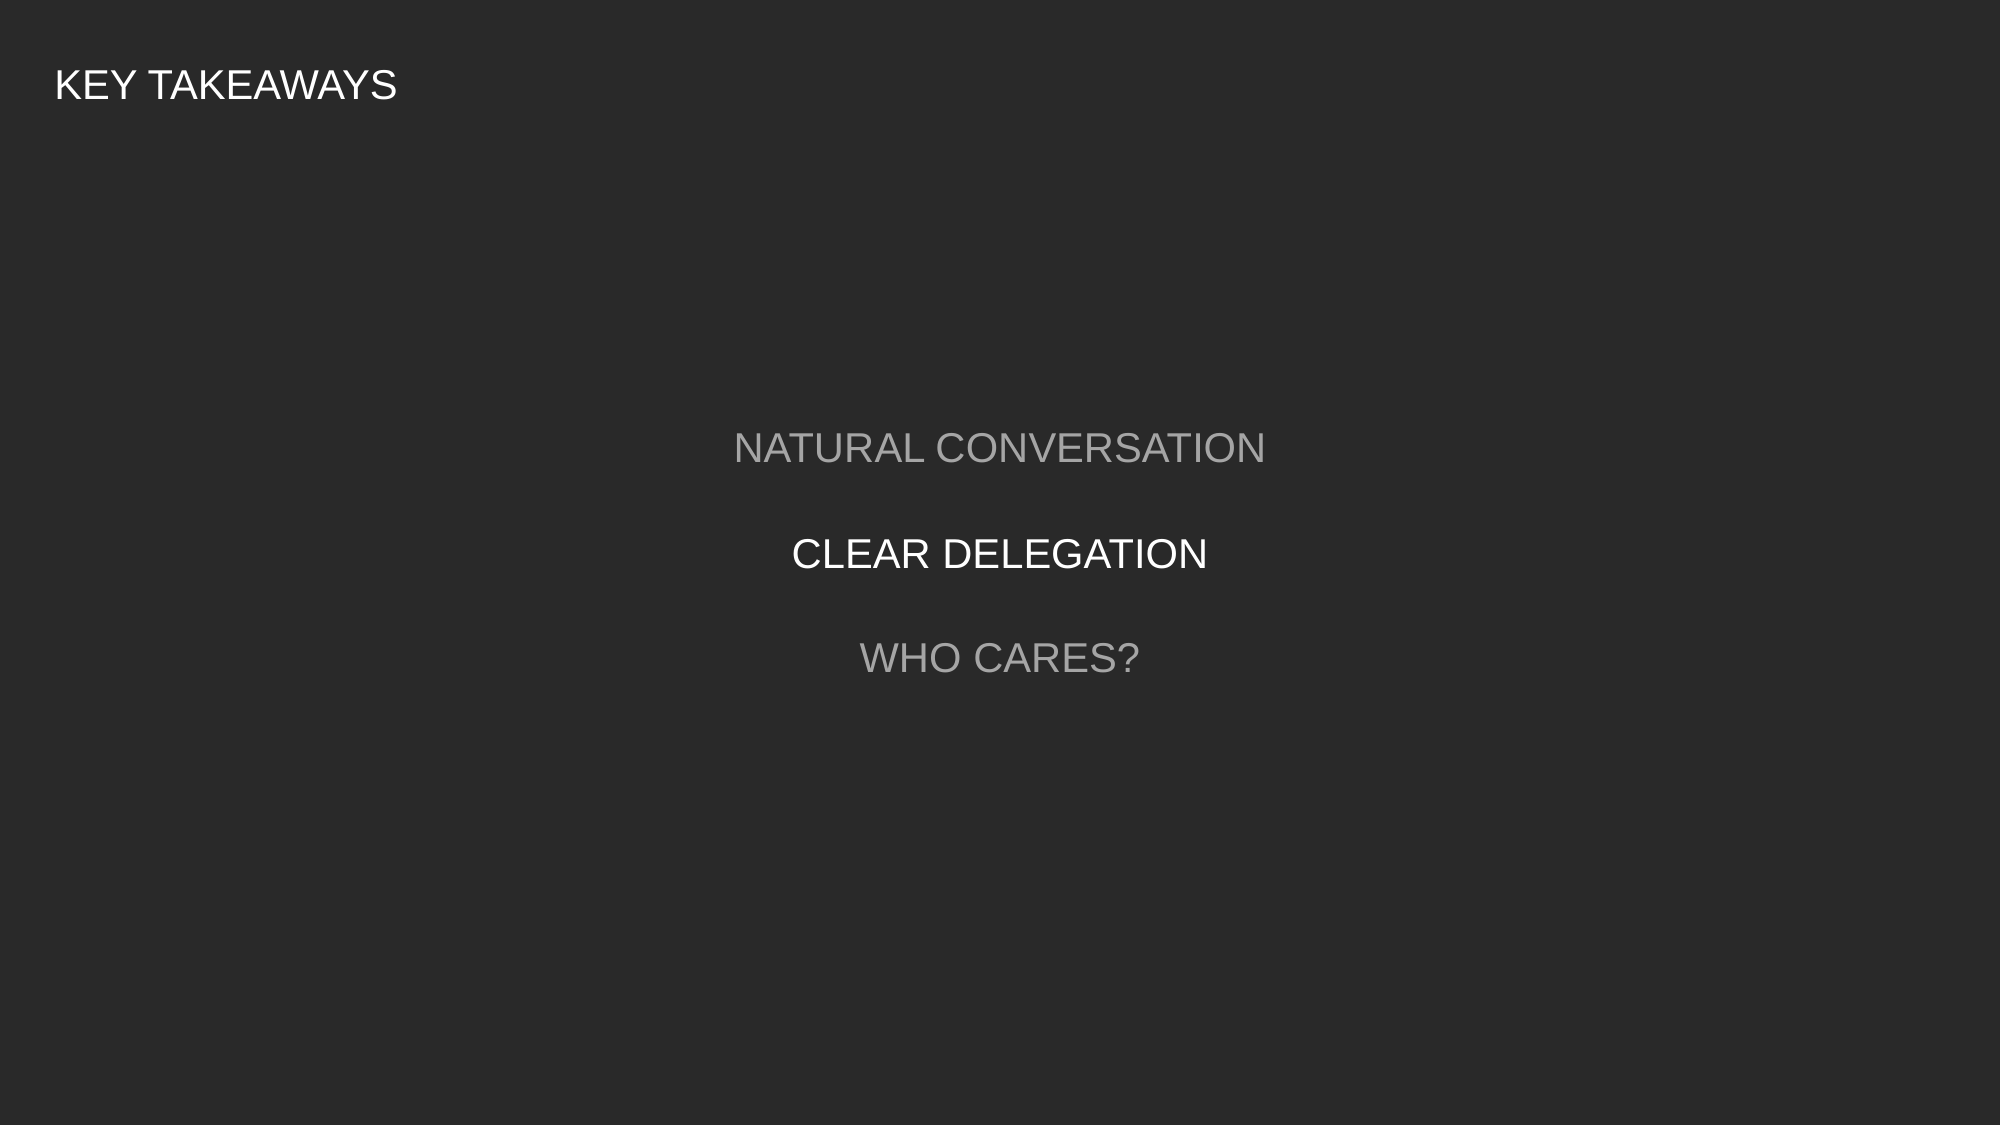

KEY TAKEAWAYS
NATURAL CONVERSATION
CLEAR DELEGATION
WHO CARES?